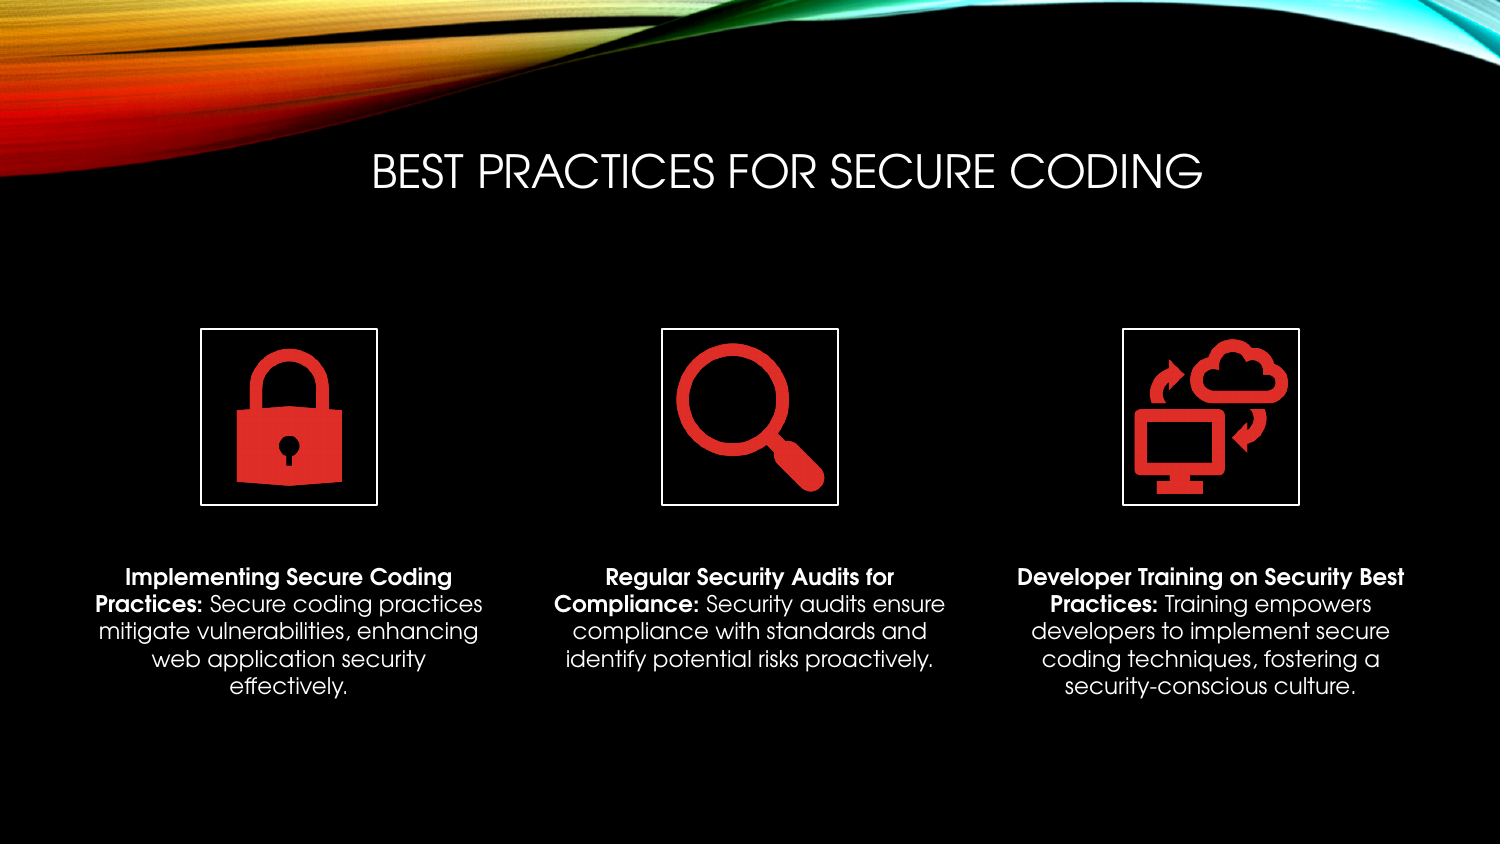

# Best Practices for Secure Coding
Implementing Secure Coding Practices: Secure coding practices mitigate vulnerabilities, enhancing web application security effectively.
Regular Security Audits for Compliance: Security audits ensure compliance with standards and identify potential risks proactively.
Developer Training on Security Best Practices: Training empowers developers to implement secure coding techniques, fostering a security-conscious culture.